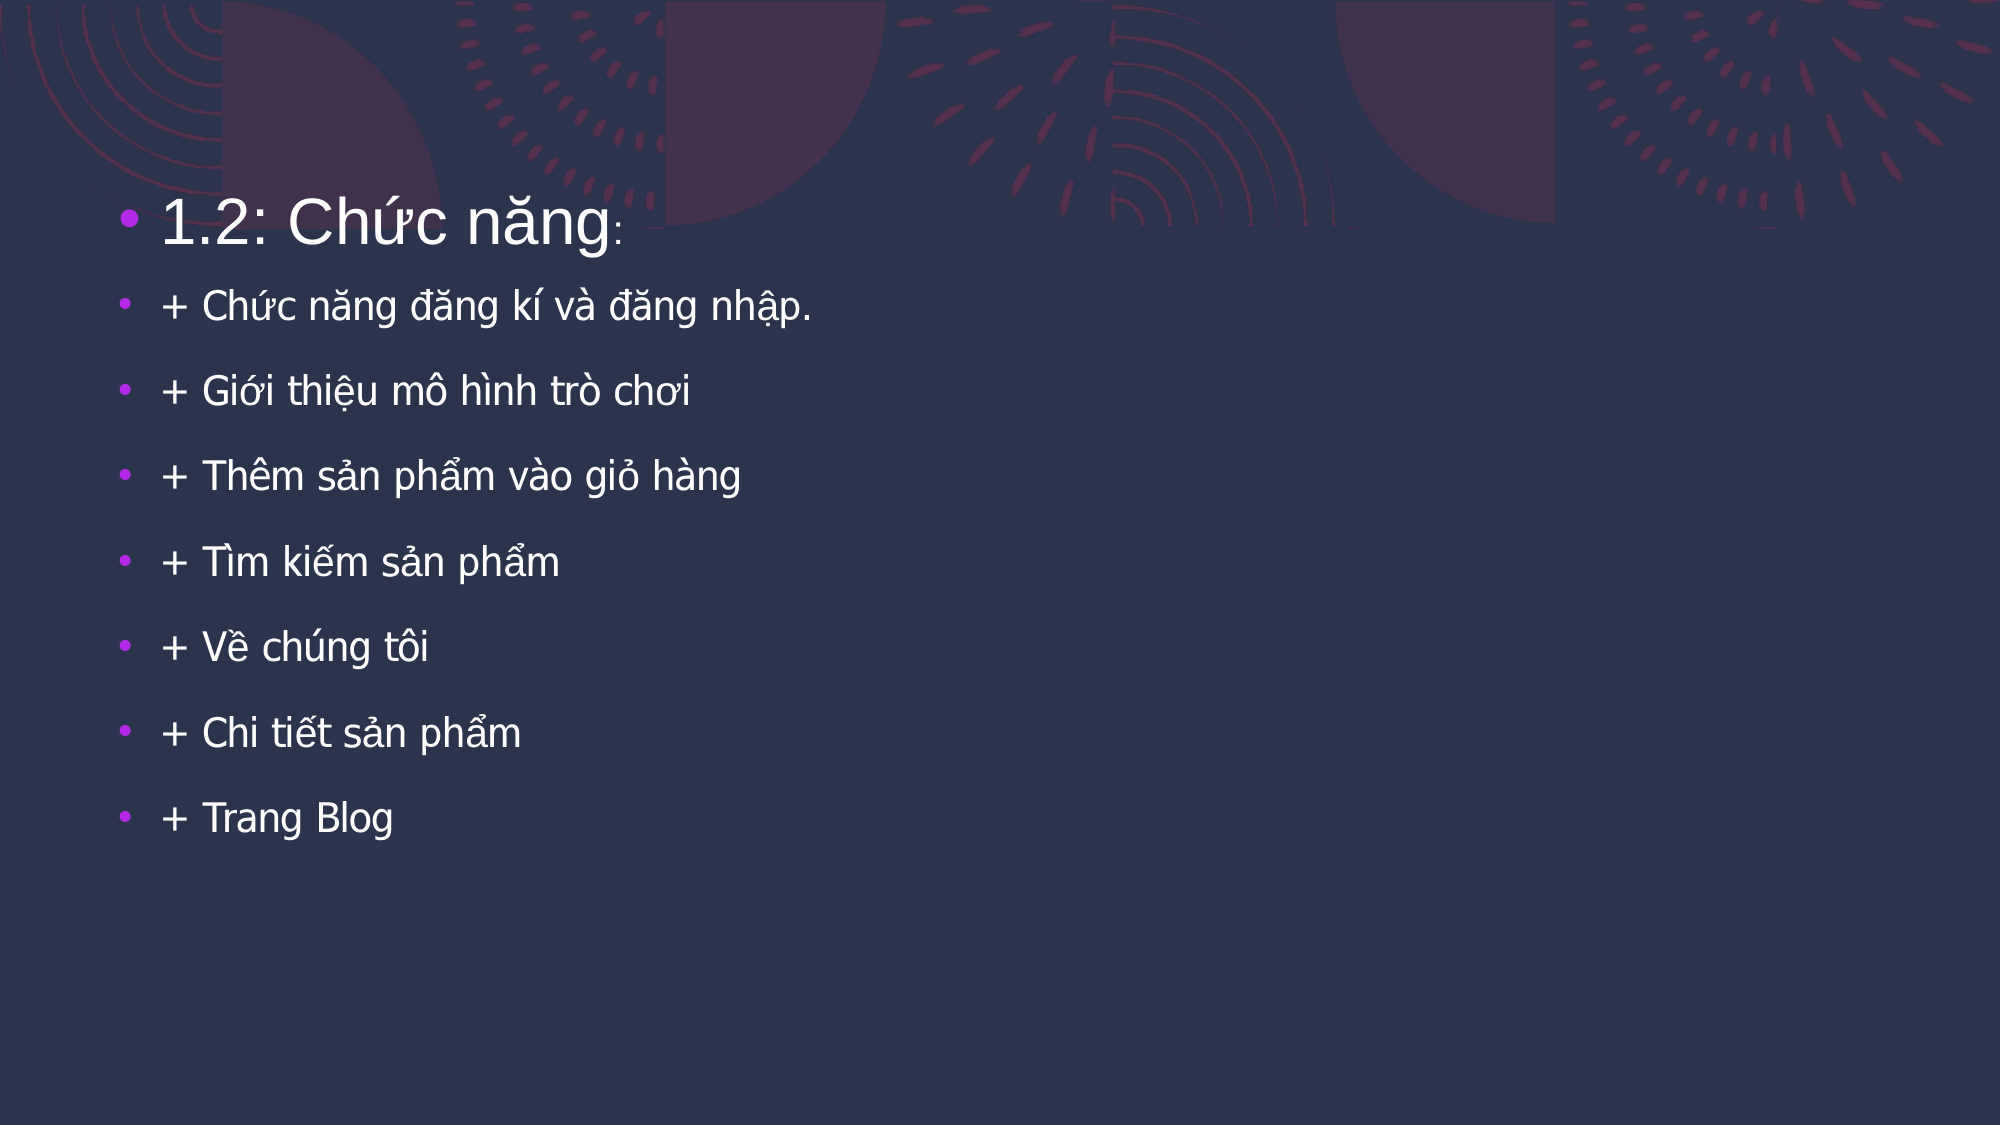

1.2: Chức năng:
+ Chức năng đăng kí và đăng nhập.
+ Giới thiệu mô hình trò chơi
+ Thêm sản phẩm vào giỏ hàng
+ Tìm kiếm sản phẩm
+ Về chúng tôi
+ Chi tiết sản phẩm
+ Trang Blog